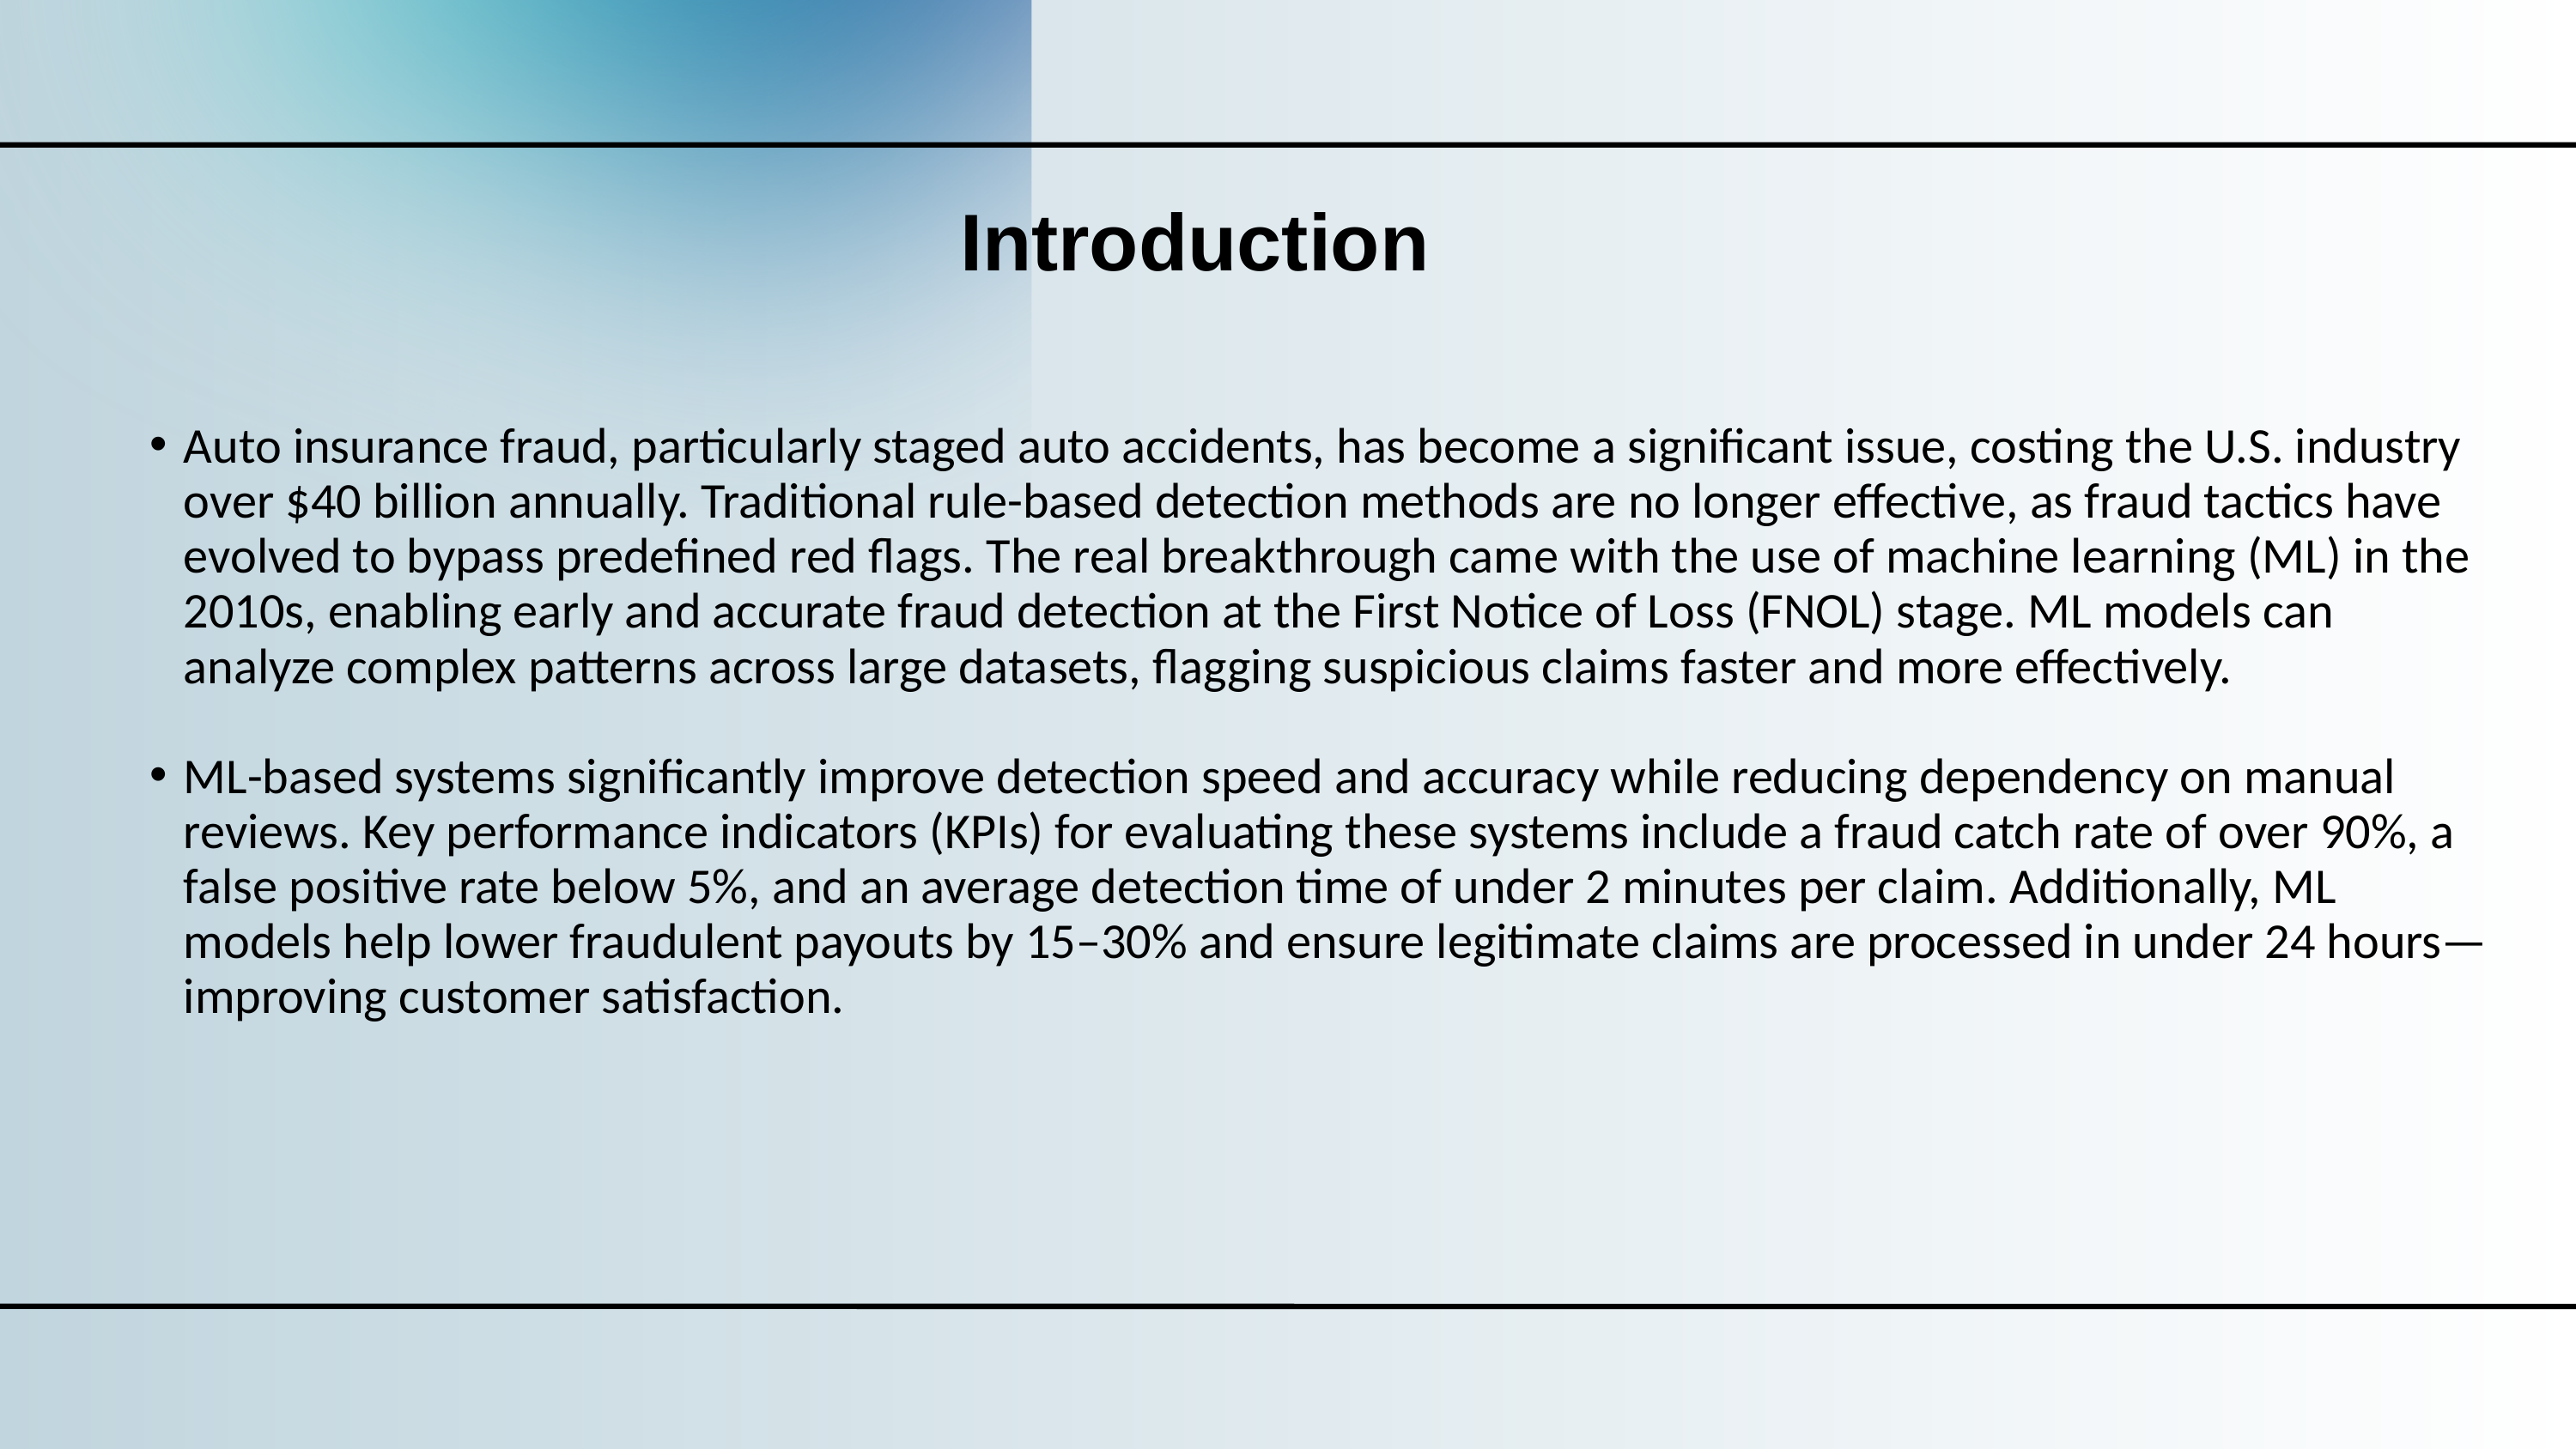

Introduction
Auto insurance fraud, particularly staged auto accidents, has become a significant issue, costing the U.S. industry over $40 billion annually. Traditional rule-based detection methods are no longer effective, as fraud tactics have evolved to bypass predefined red flags. The real breakthrough came with the use of machine learning (ML) in the 2010s, enabling early and accurate fraud detection at the First Notice of Loss (FNOL) stage. ML models can analyze complex patterns across large datasets, flagging suspicious claims faster and more effectively.

ML-based systems significantly improve detection speed and accuracy while reducing dependency on manual reviews. Key performance indicators (KPIs) for evaluating these systems include a fraud catch rate of over 90%, a false positive rate below 5%, and an average detection time of under 2 minutes per claim. Additionally, ML models help lower fraudulent payouts by 15–30% and ensure legitimate claims are processed in under 24 hours—improving customer satisfaction.